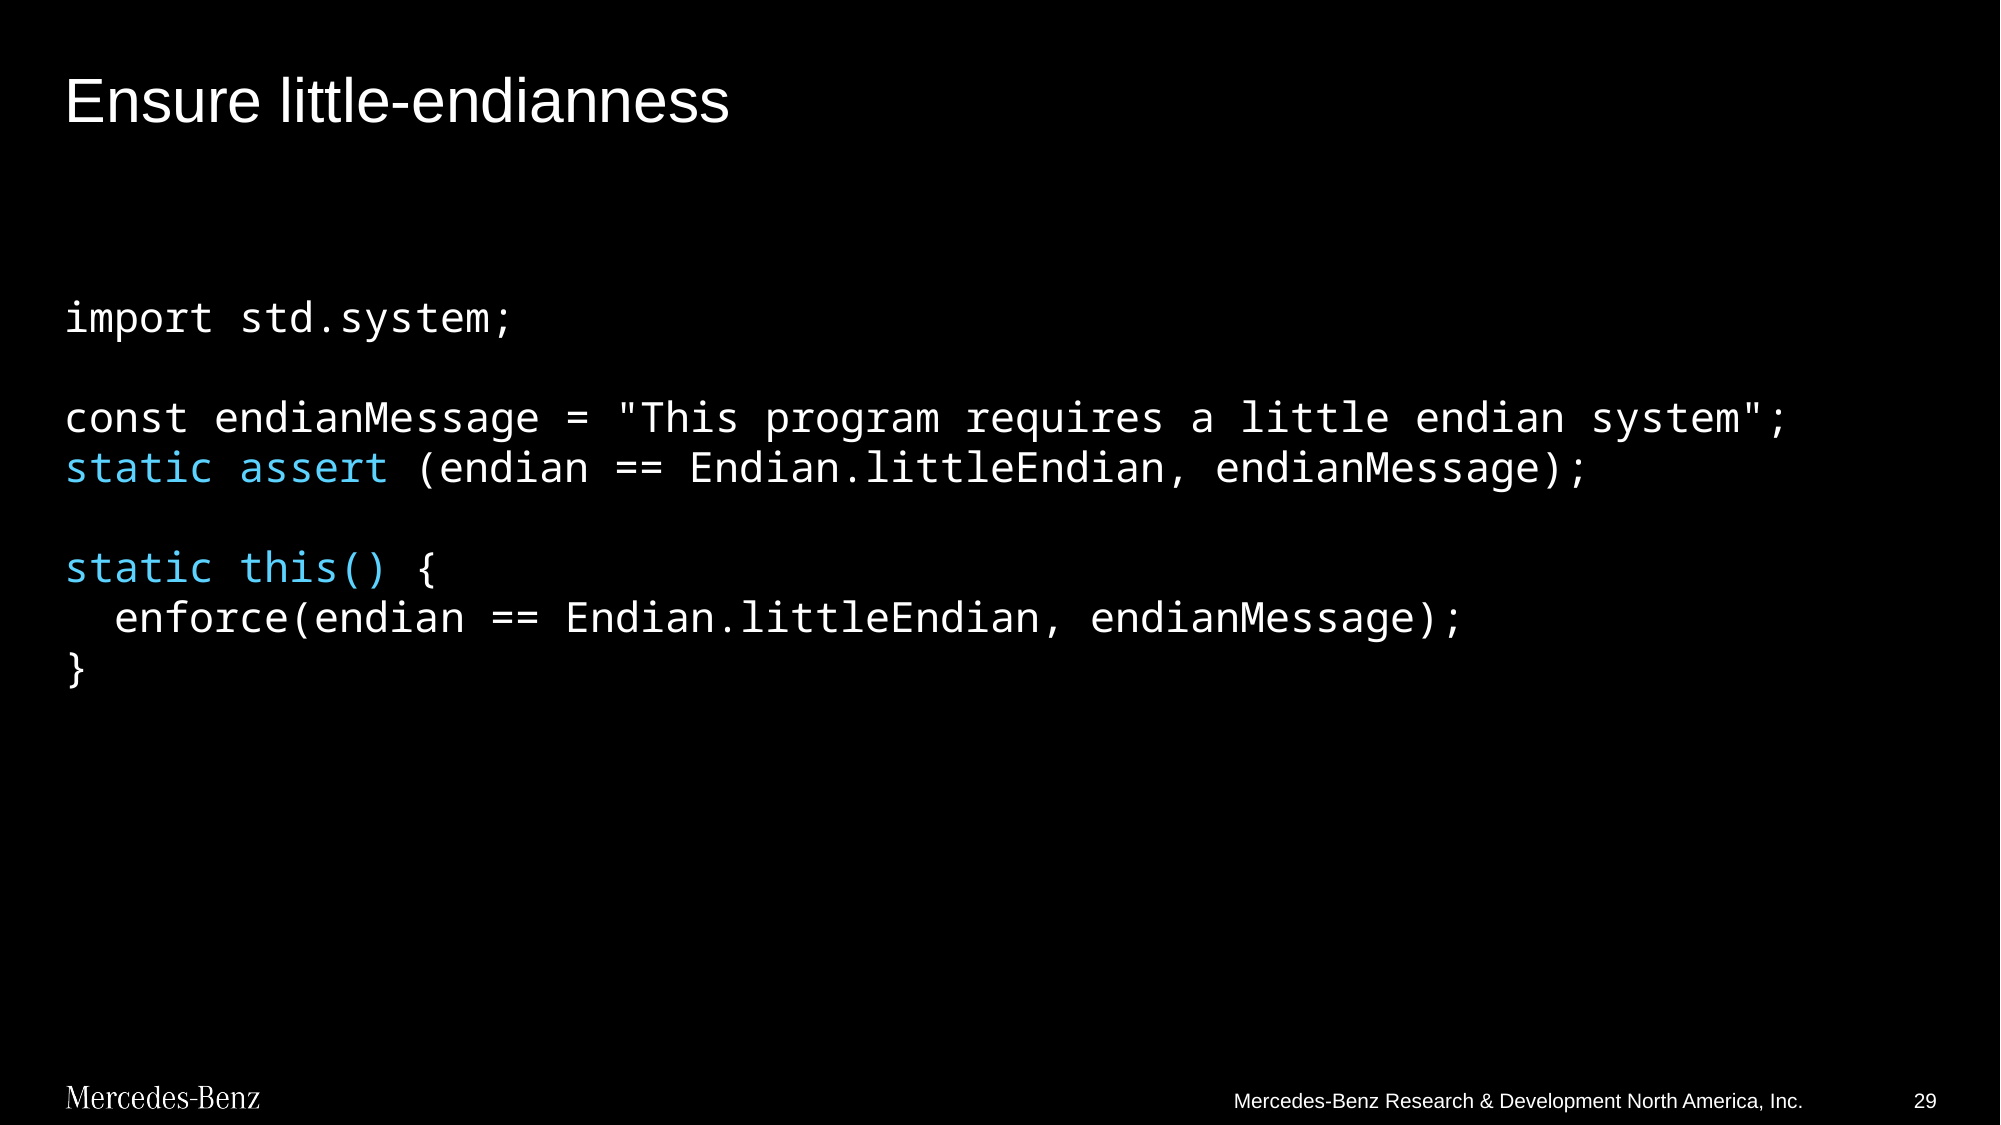

# Ensure little-endianness
import std.system;

const endianMessage = "This program requires a little endian system";
static assert (endian == Endian.littleEndian, endianMessage);

static this() {
  enforce(endian == Endian.littleEndian, endianMessage);
}

Mercedes-Benz Research & Development North America, Inc.
29